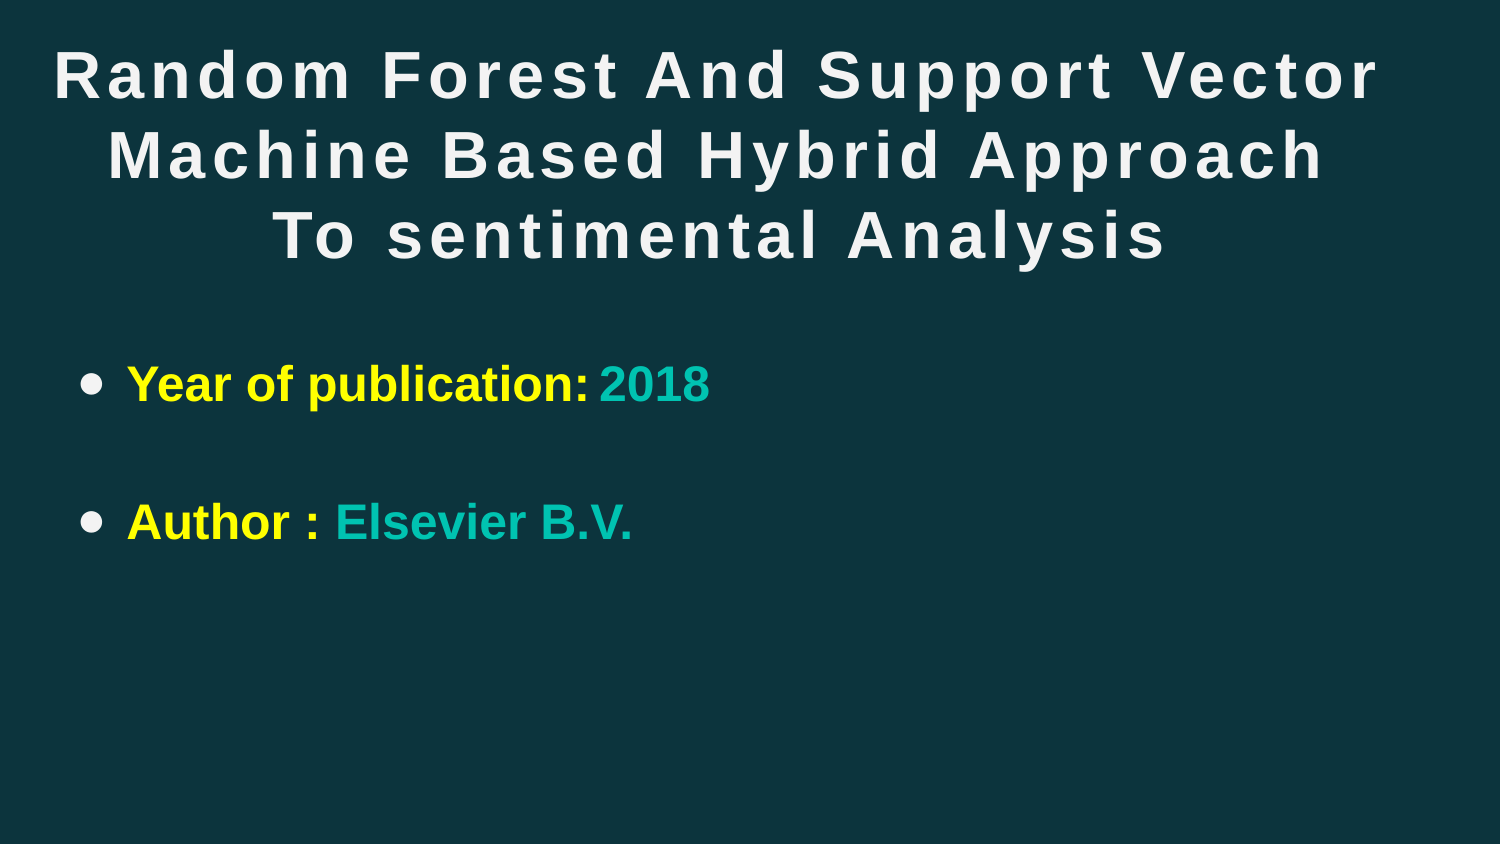

# Random Forest And Support Vector Machine Based Hybrid Approach To sentimental Analysis
Year of publication: 2018

Author : Elsevier B.V.